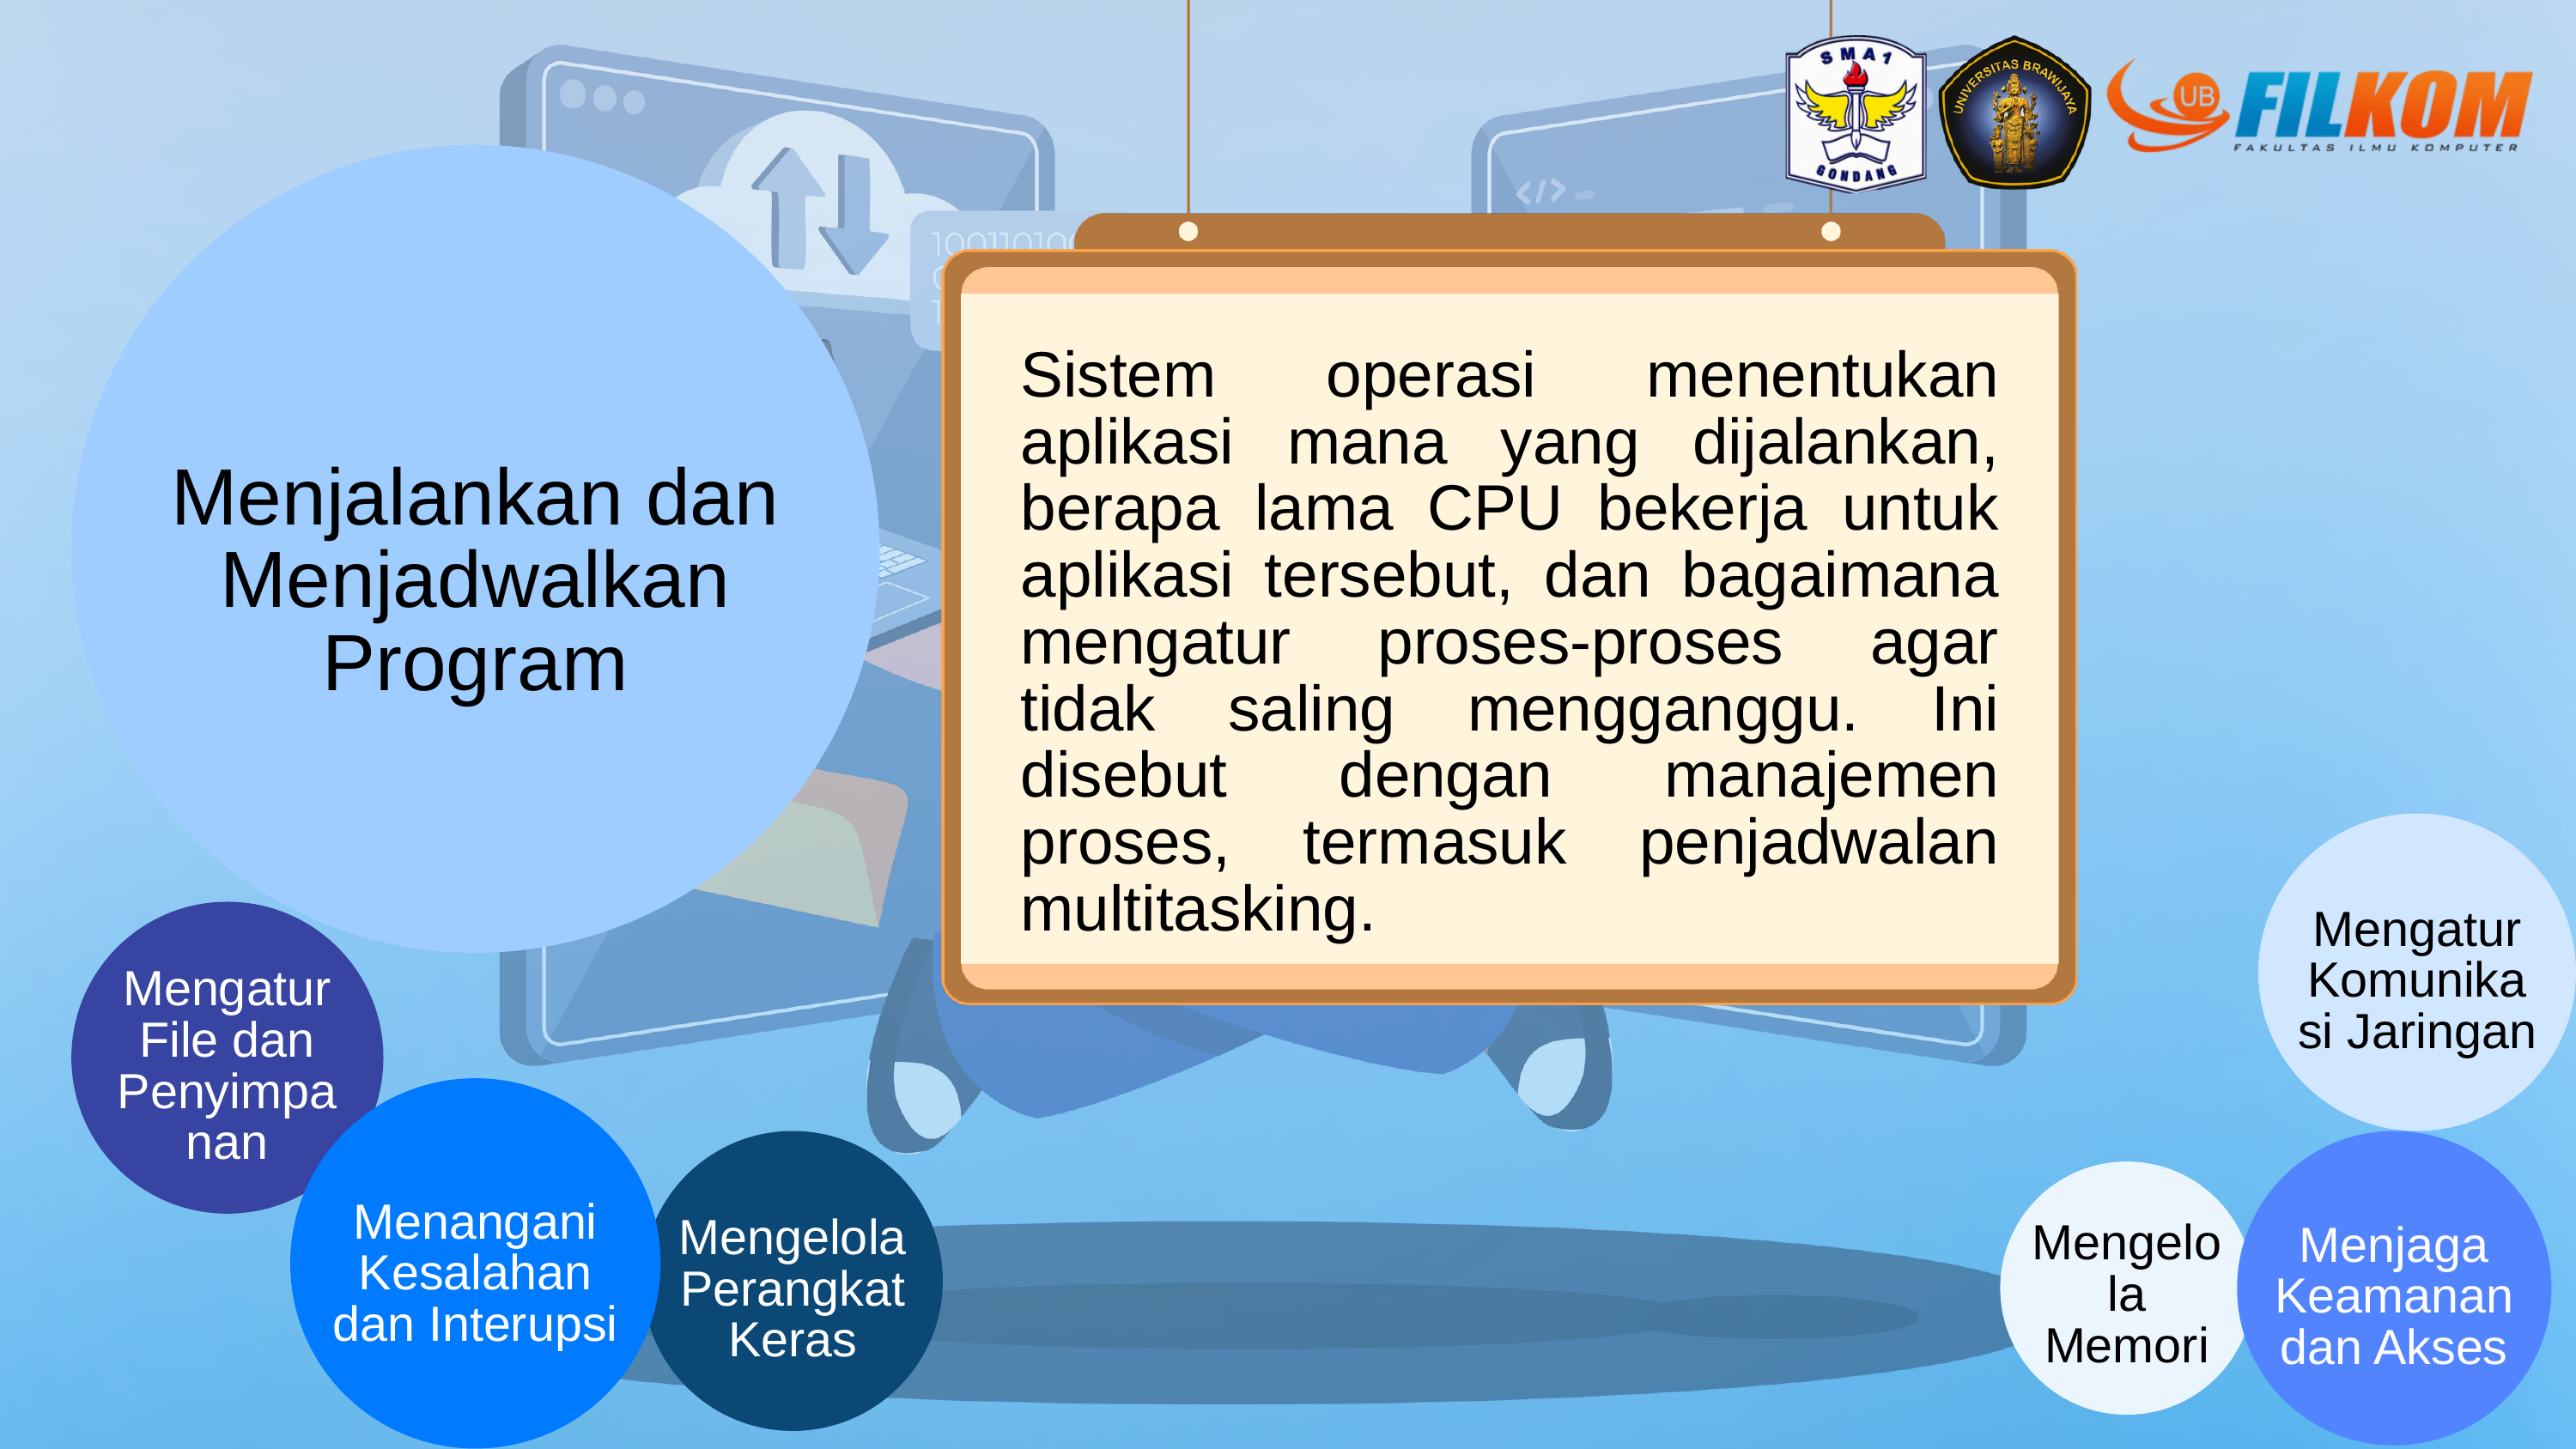

Sistem operasi menentukan aplikasi mana yang dijalankan, berapa lama CPU bekerja untuk aplikasi tersebut, dan bagaimana mengatur proses-proses agar tidak saling mengganggu. Ini disebut dengan manajemen proses, termasuk penjadwalan multitasking.

Menjalankan dan Menjadwalkan Program

Mengatur Komunikasi Jaringan

Mengatur File dan Penyimpanan

Menangani Kesalahan dan Interupsi

Mengelola Perangkat Keras

Menjaga Keamanan dan Akses

Mengelola Memori